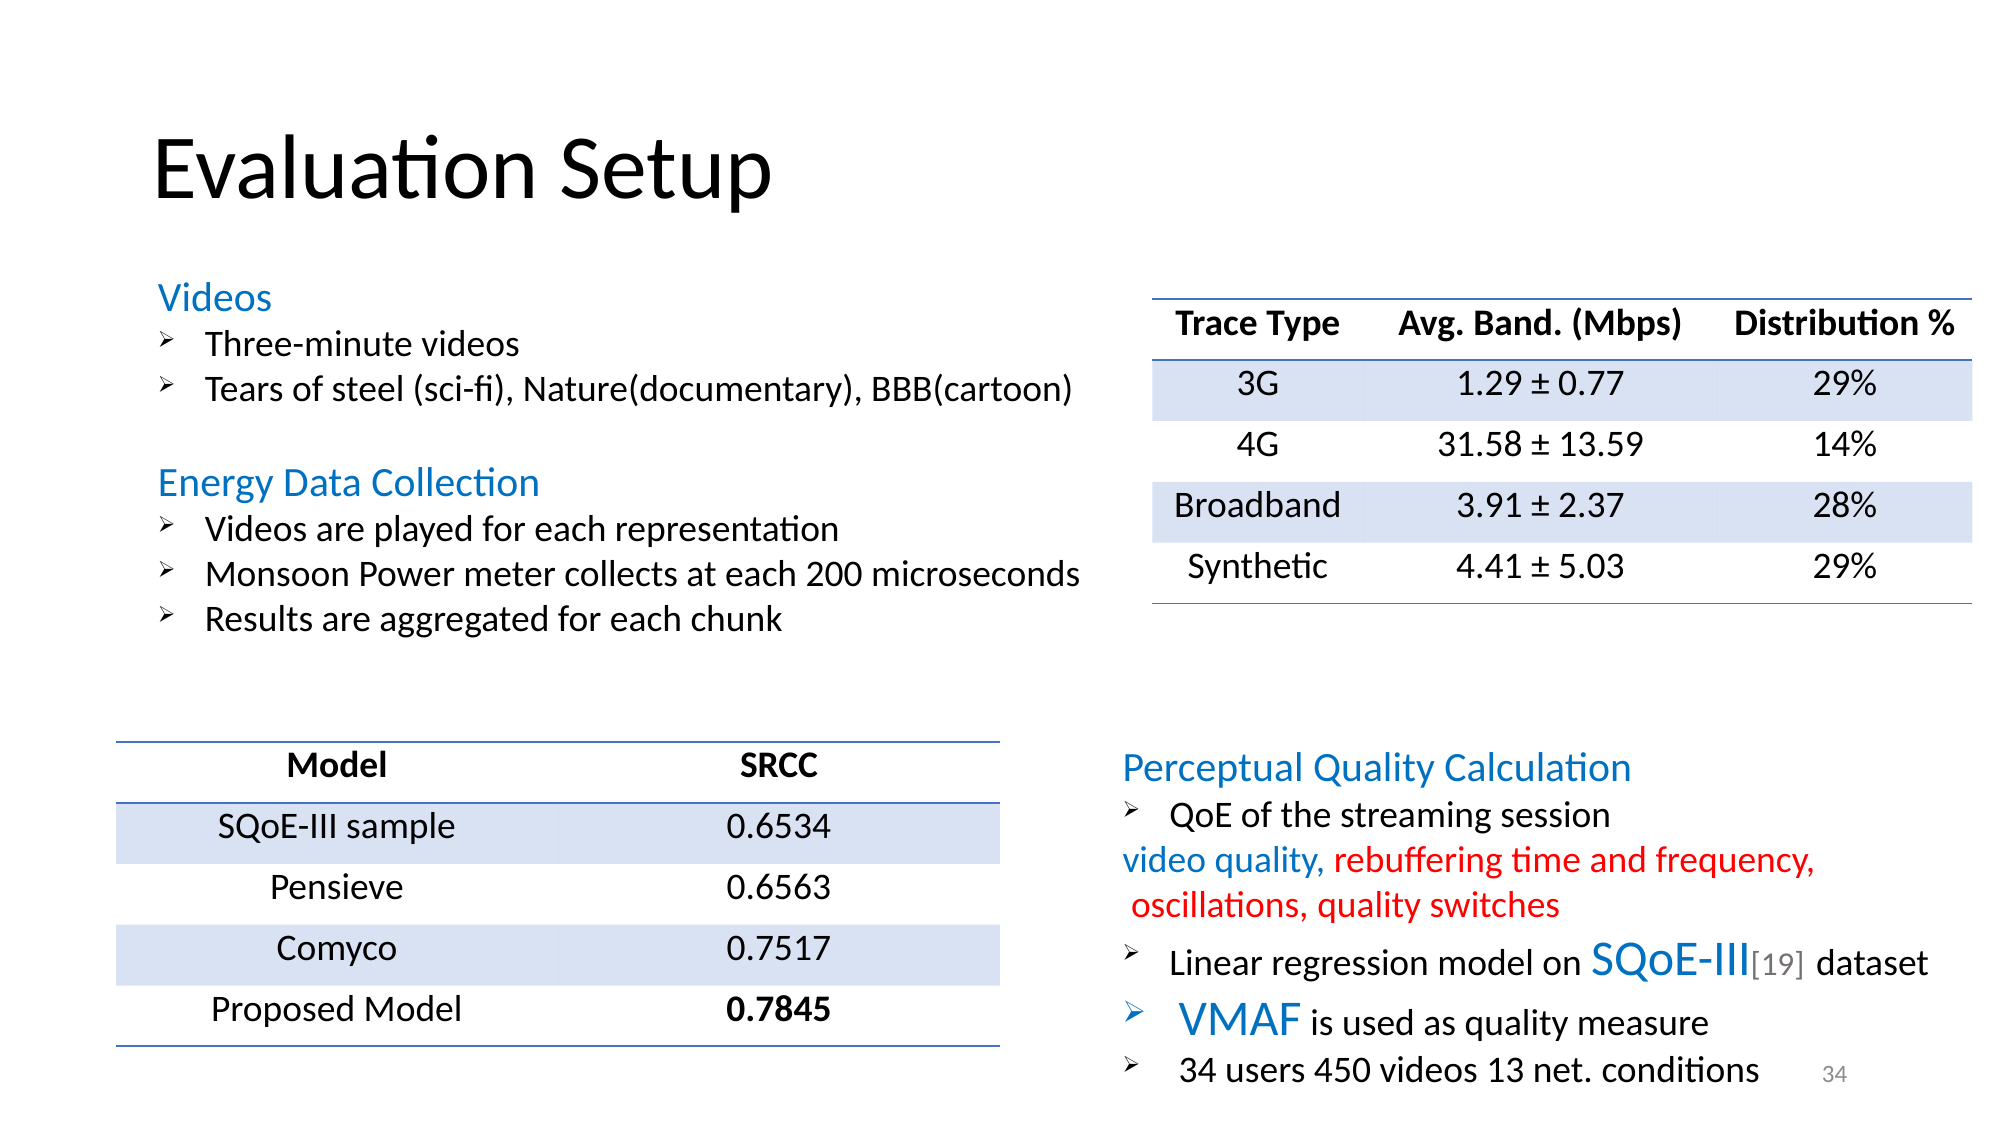

# Evaluation Setup
Videos
Three-minute videos
Tears of steel (sci-fi), Nature(documentary), BBB(cartoon)

Energy Data Collection
Videos are played for each representation
Monsoon Power meter collects at each 200 microseconds
Results are aggregated for each chunk
| Trace Type | Avg. Band. (Mbps) | Distribution % |
| --- | --- | --- |
| 3G | 1.29 ± 0.77 | 29% |
| 4G | 31.58 ± 13.59 | 14% |
| Broadband | 3.91 ± 2.37 | 28% |
| Synthetic | 4.41 ± 5.03 | 29% |
Perceptual Quality Calculation
QoE of the streaming session
video quality, rebuffering time and frequency,
 oscillations, quality switches
Linear regression model on SQoE-III[19] dataset
VMAF is used as quality measure
34 users 450 videos 13 net. conditions
| Model | SRCC |
| --- | --- |
| SQoE-III sample | 0.6534 |
| Pensieve | 0.6563 |
| Comyco | 0.7517 |
| Proposed Model | 0.7845 |
34